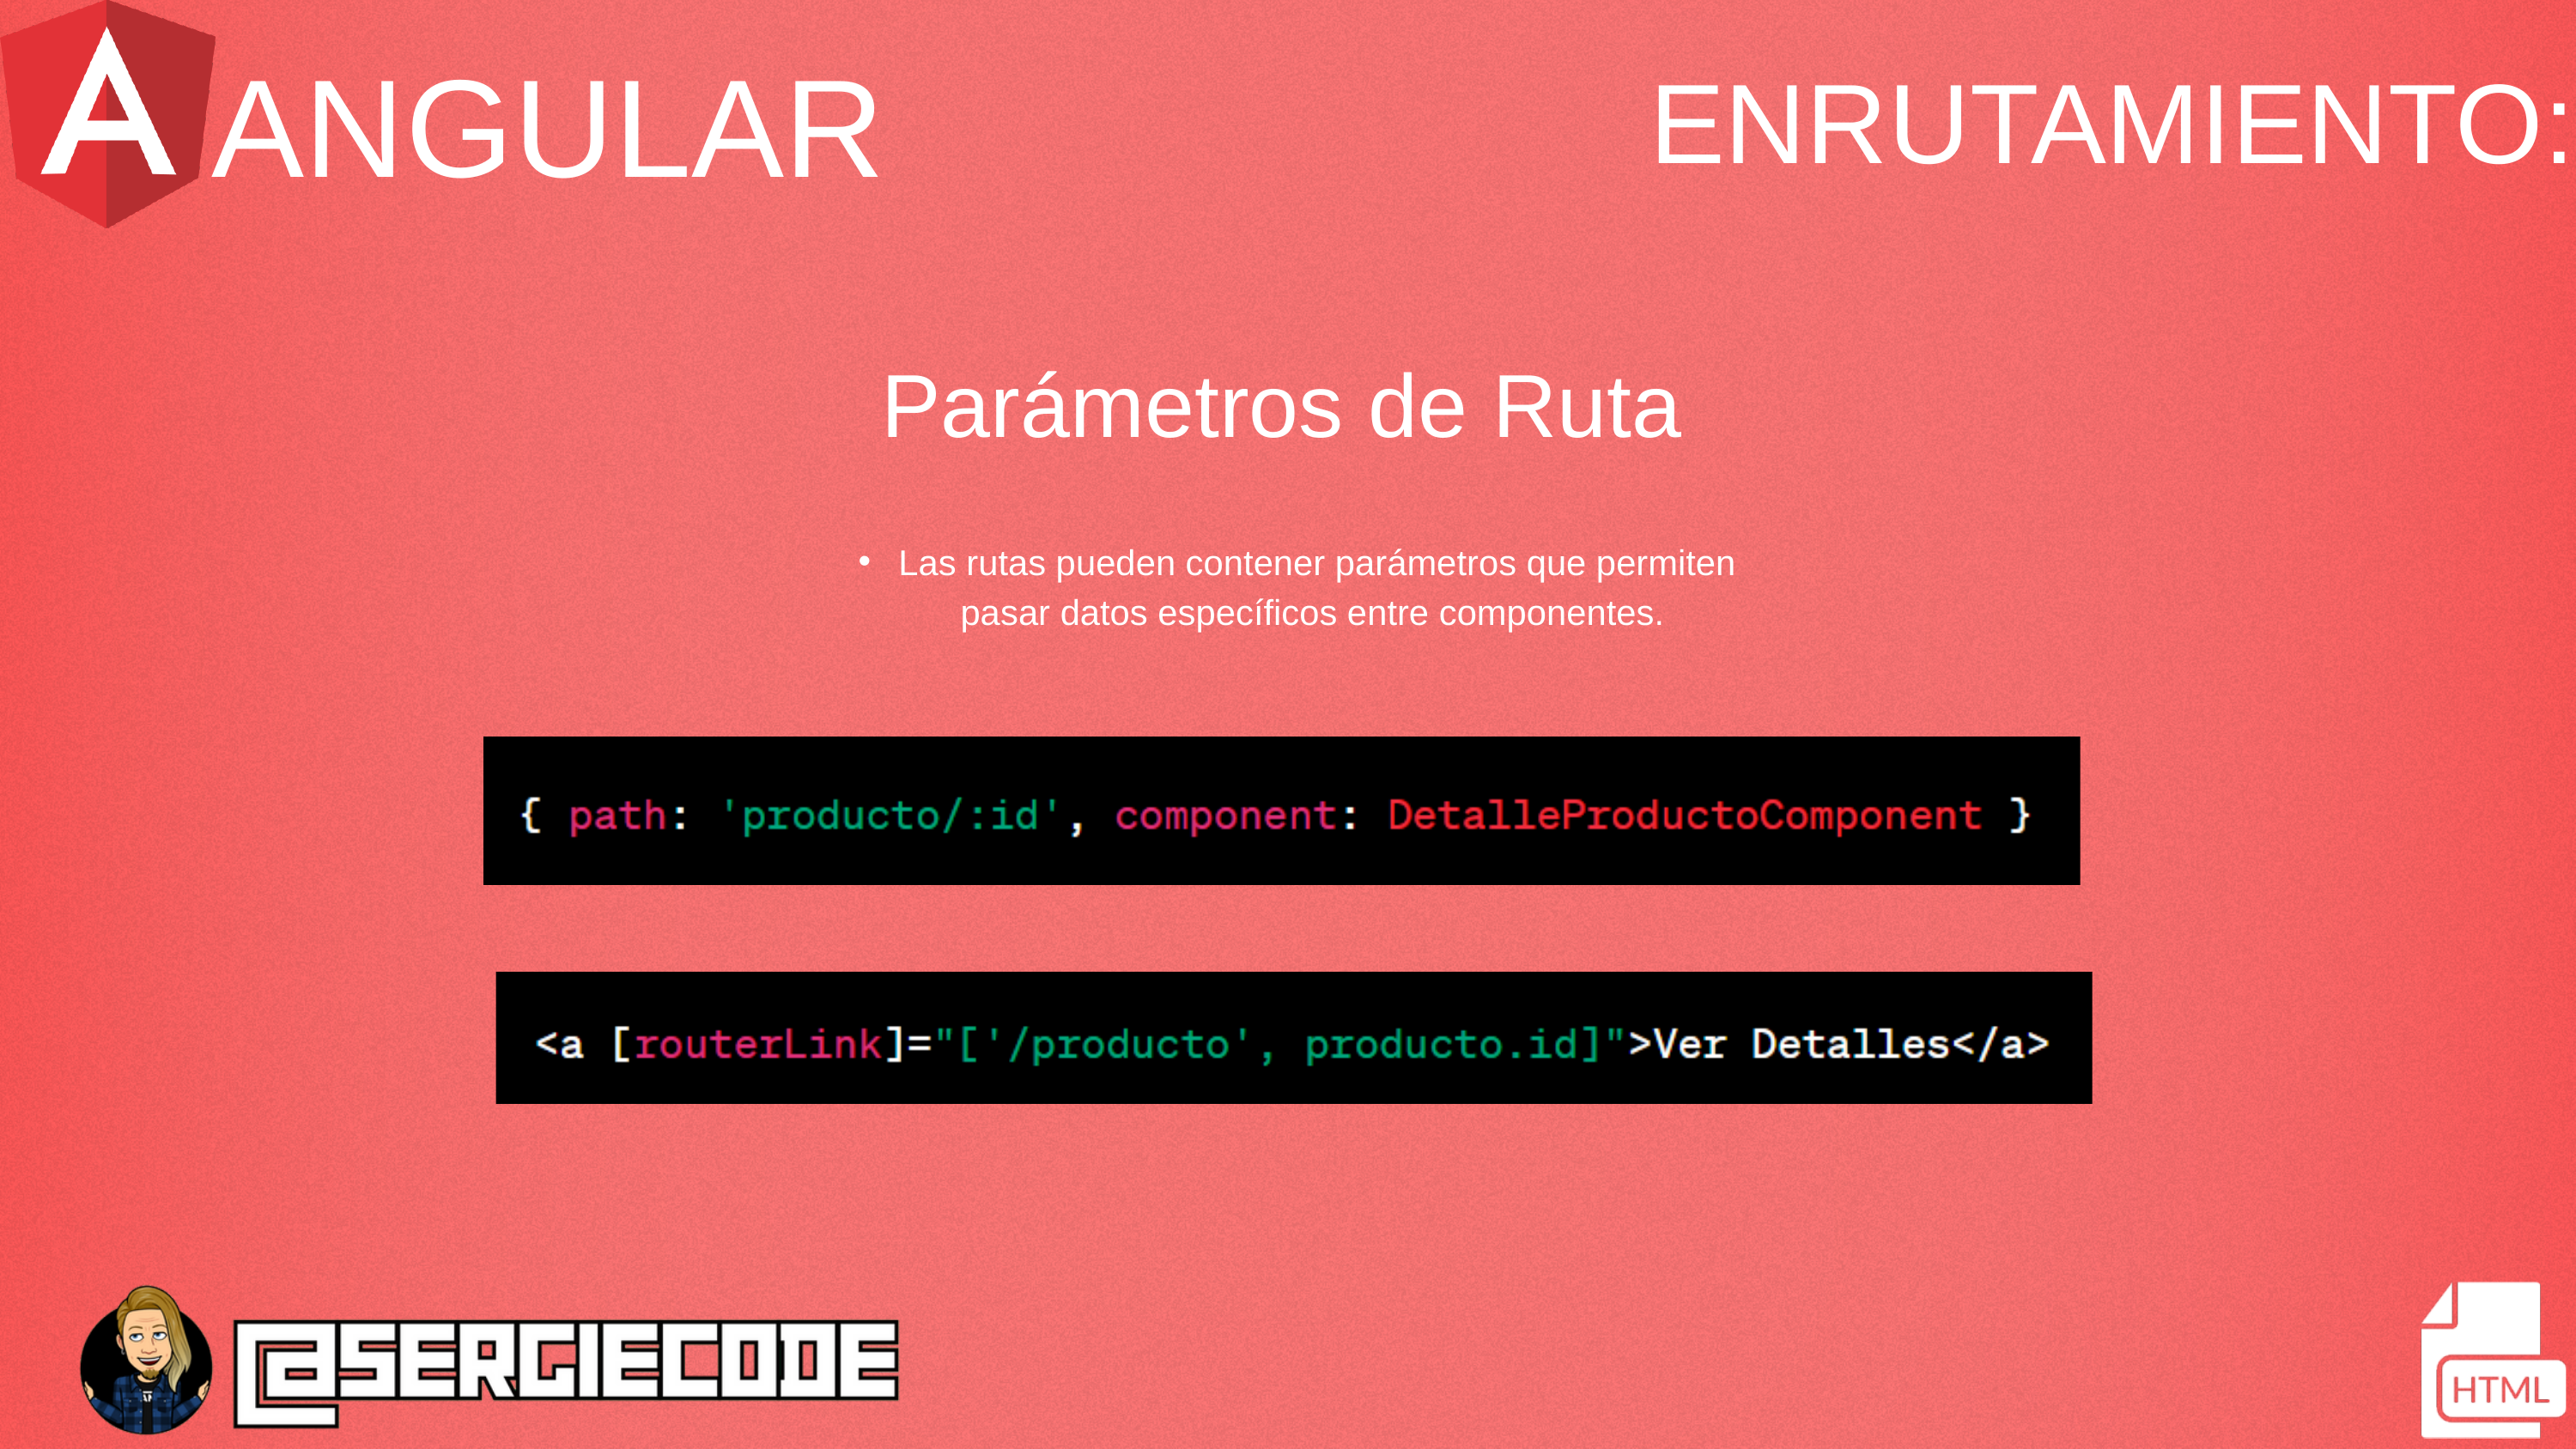

ANGULAR
ENRUTAMIENTO:
Parámetros de Ruta
 Las rutas pueden contener parámetros que permiten pasar datos específicos entre componentes.